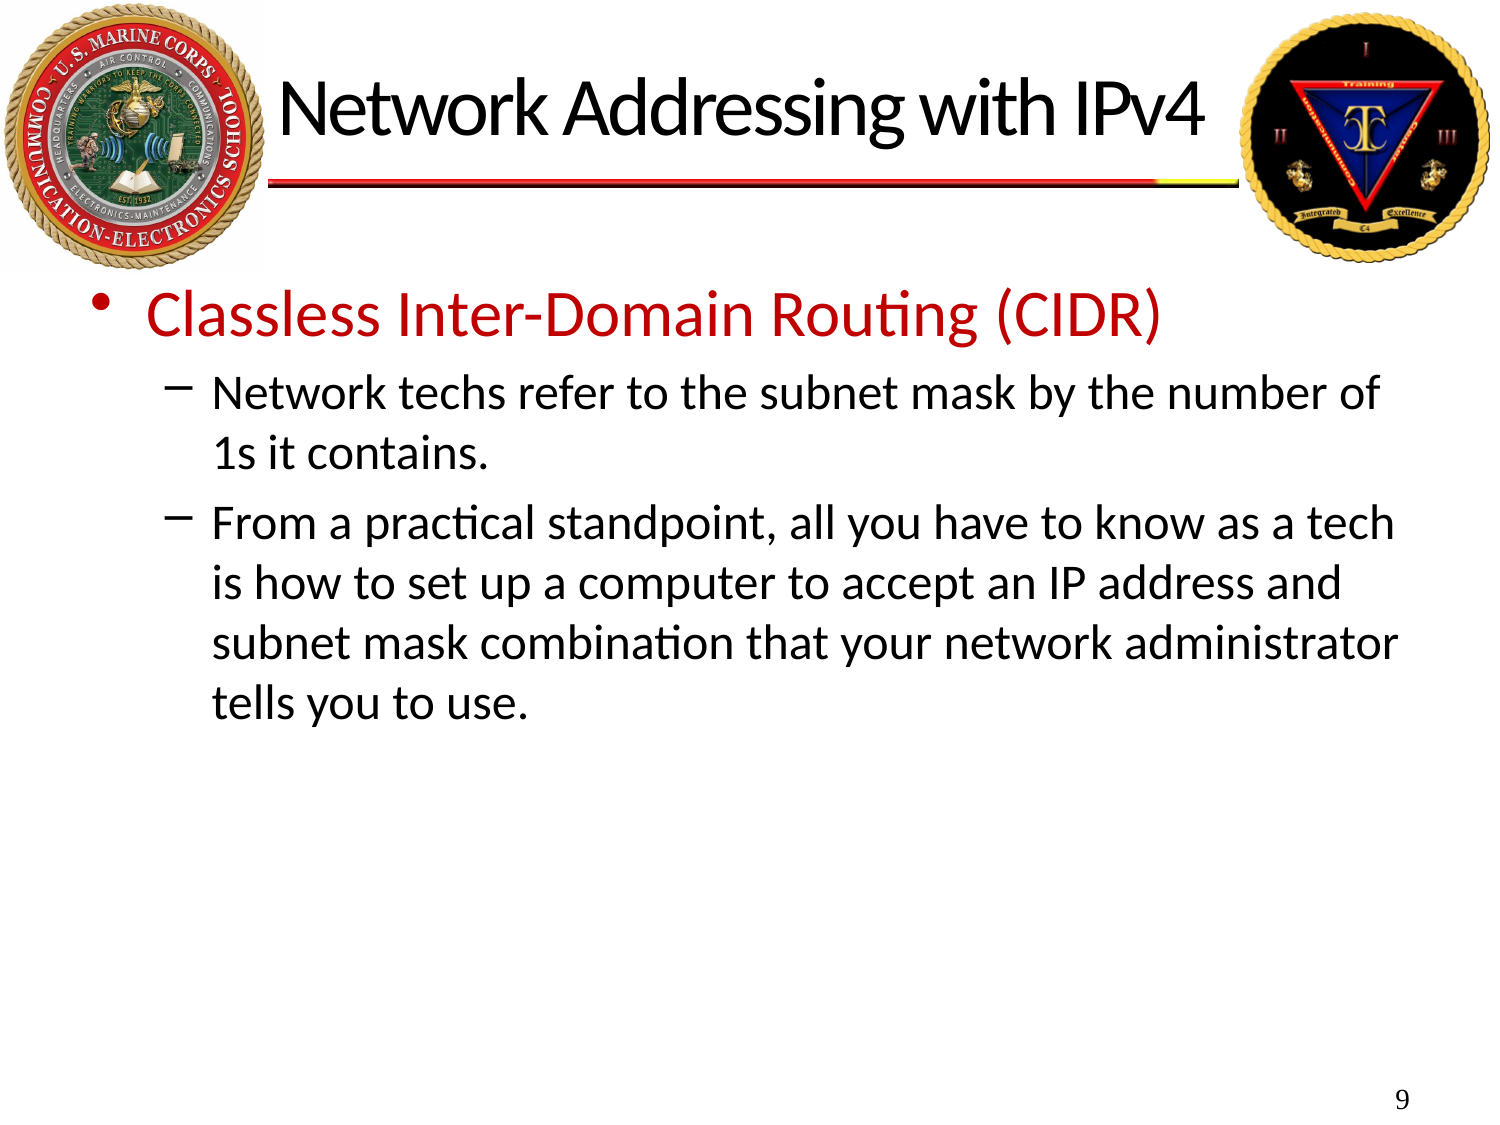

# Network Addressing with IPv4
Classless Inter-Domain Routing (CIDR)
Network techs refer to the subnet mask by the number of 1s it contains.
From a practical standpoint, all you have to know as a tech is how to set up a computer to accept an IP address and subnet mask combination that your network administrator tells you to use.